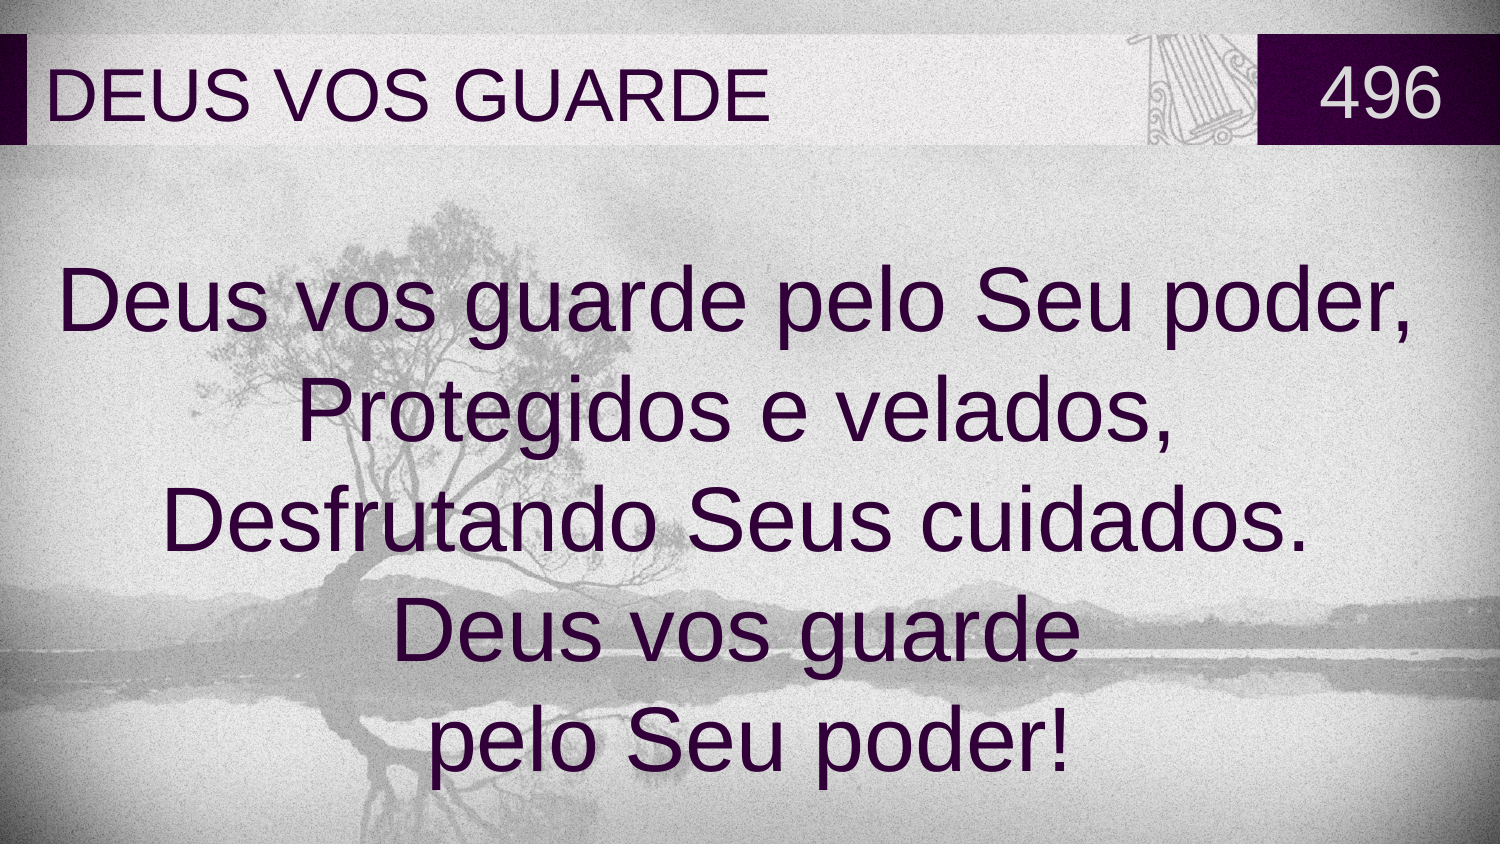

# DEUS VOS GUARDE
496
Deus vos guarde pelo Seu poder,
Protegidos e velados,
Desfrutando Seus cuidados.
Deus vos guarde
pelo Seu poder!